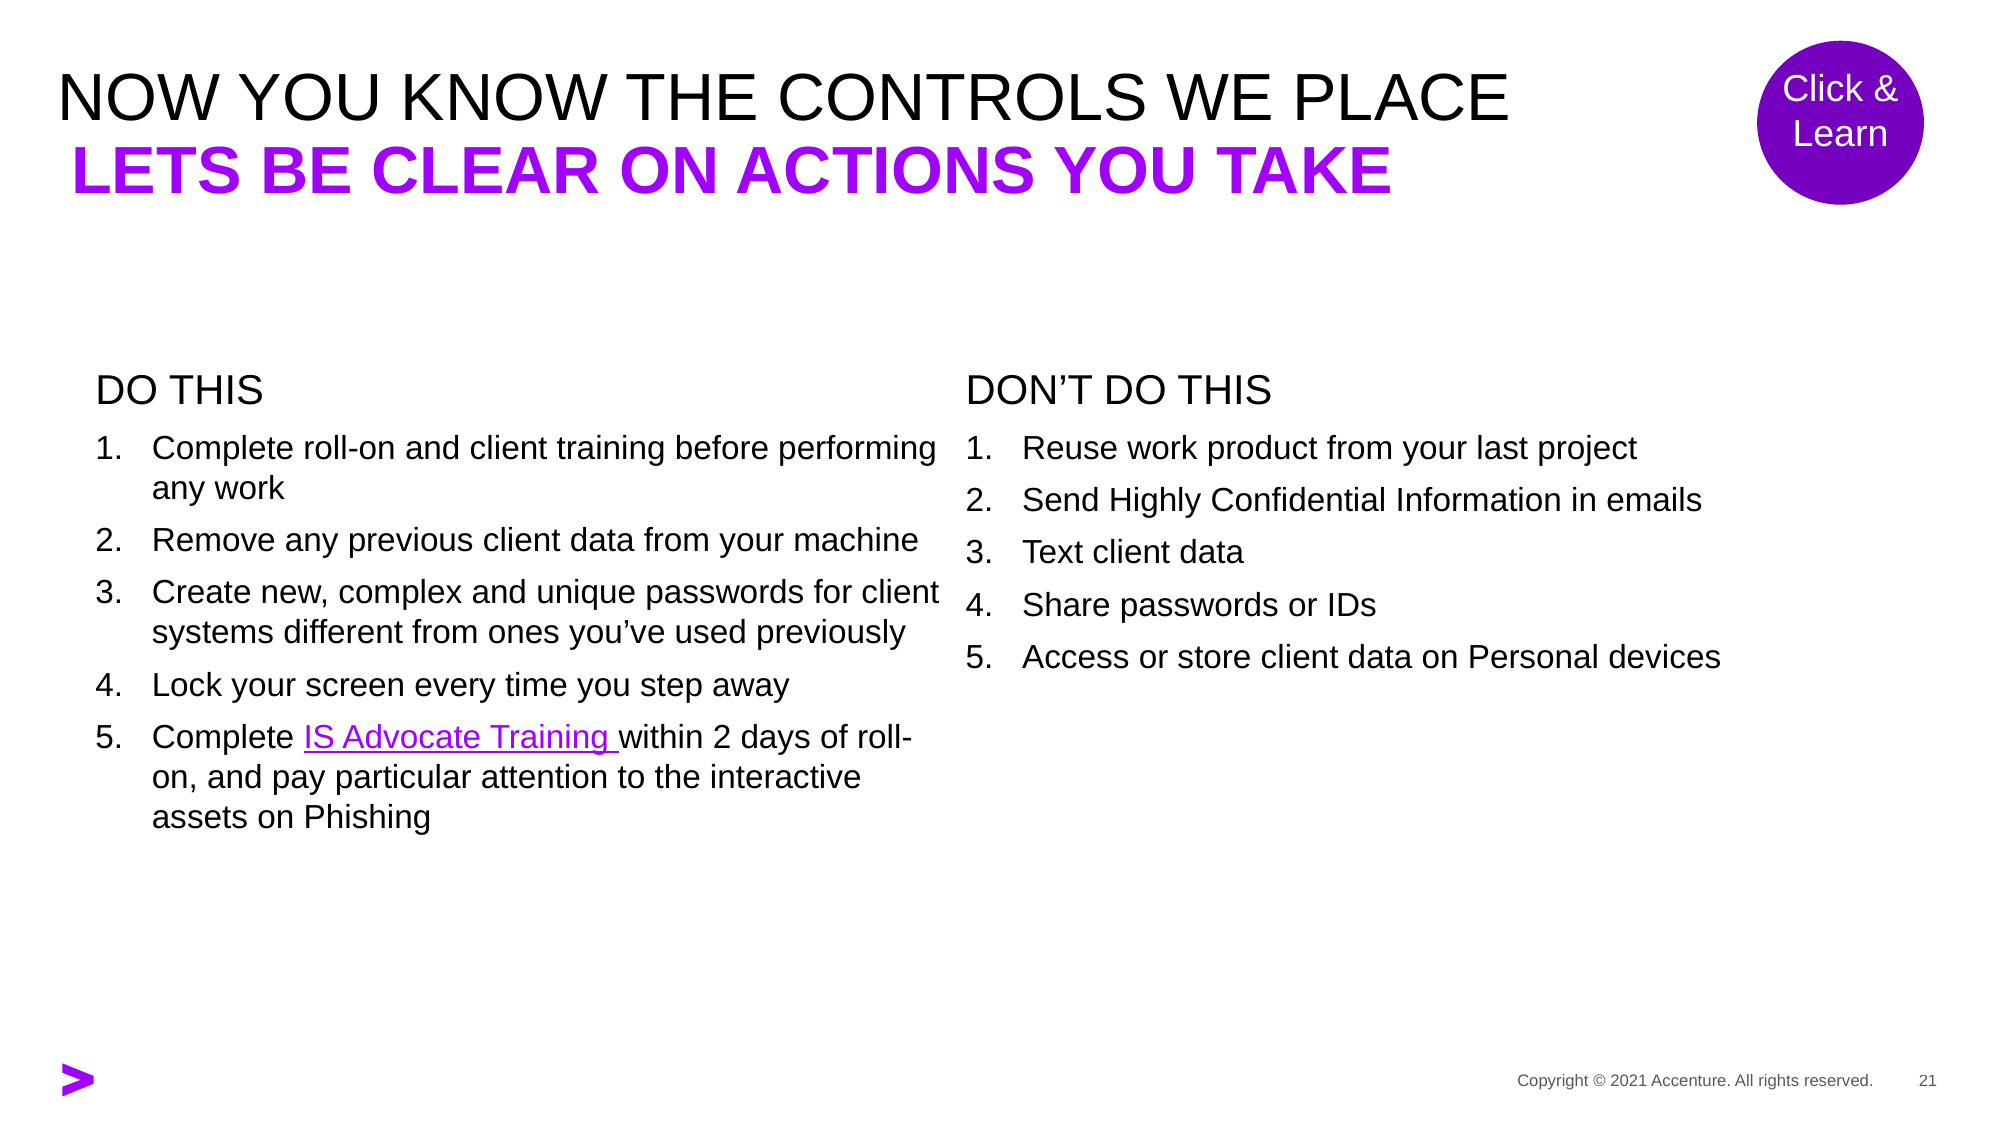

Click & Learn
# NOW YOU KNOW THE CONTROLS WE PLACE
LETS BE CLEAR ON ACTIONS YOU TAKE
DO THIS
Complete roll-on and client training before performing any work
Remove any previous client data from your machine
Create new, complex and unique passwords for client systems different from ones you’ve used previously
Lock your screen every time you step away
Complete IS Advocate Training within 2 days of roll-on, and pay particular attention to the interactive assets on Phishing
DON’T DO THIS
Reuse work product from your last project
Send Highly Confidential Information in emails
Text client data
Share passwords or IDs
Access or store client data on Personal devices
Copyright © 2021 Accenture. All rights reserved.
21